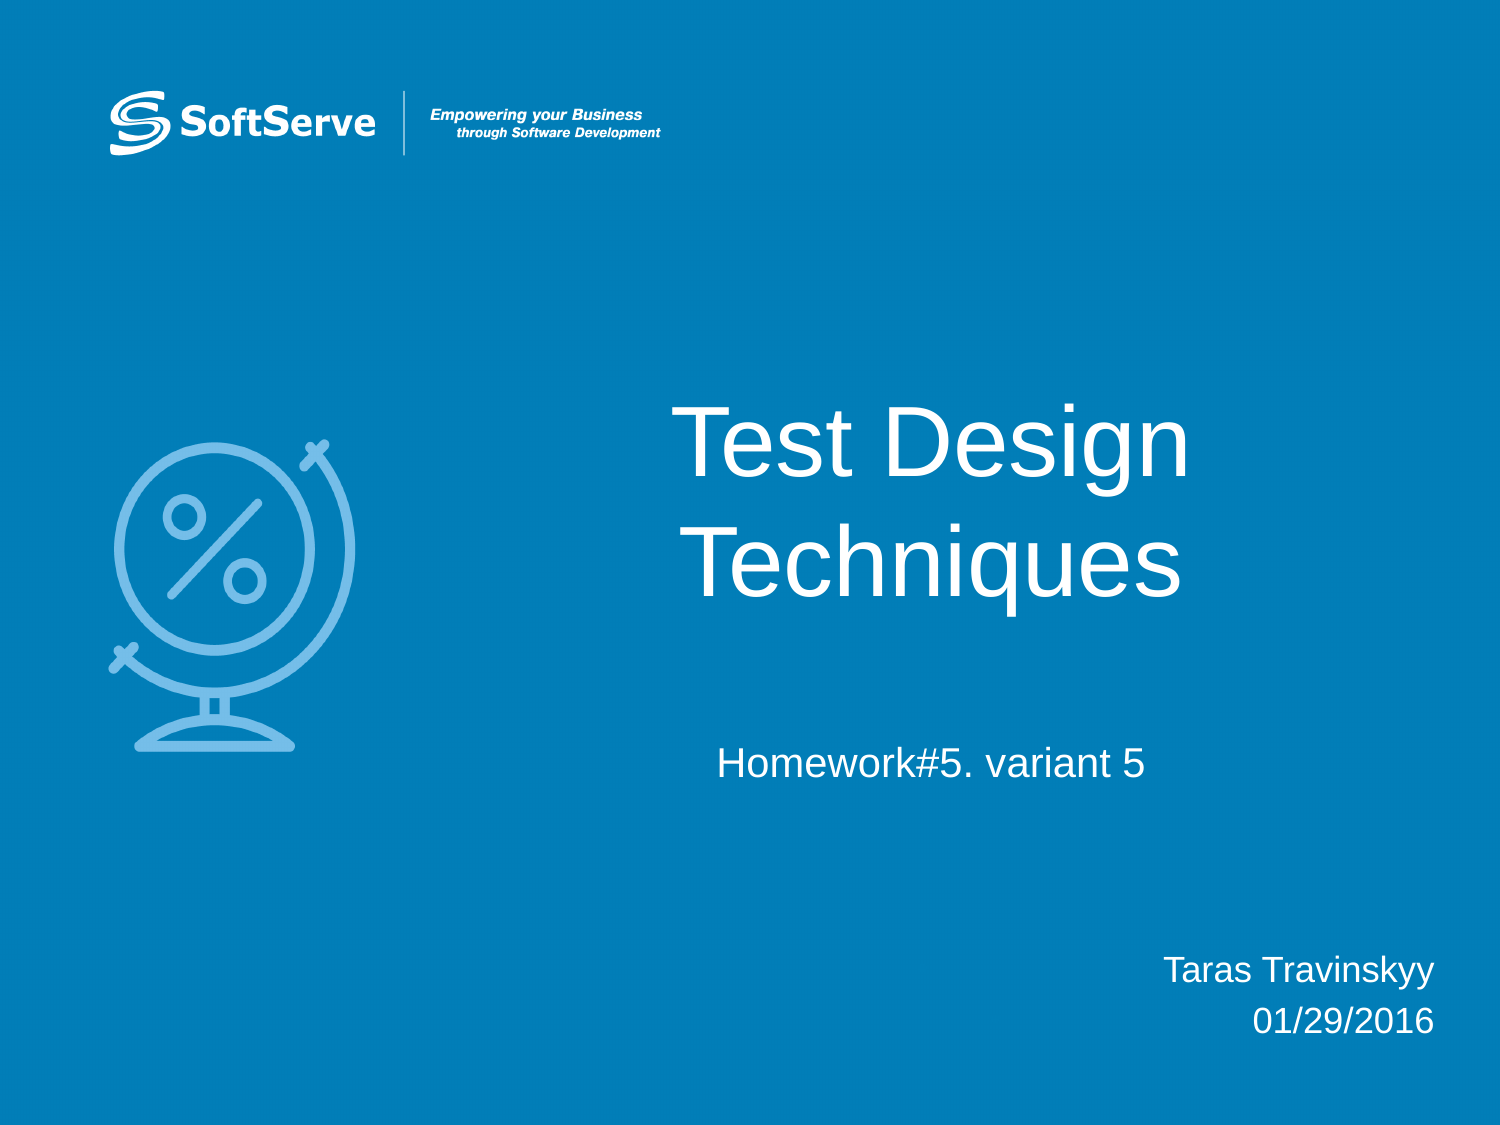

# Test Design Techniques Homework#5. variant 5

 Taras Travinskyy
01/29/2016